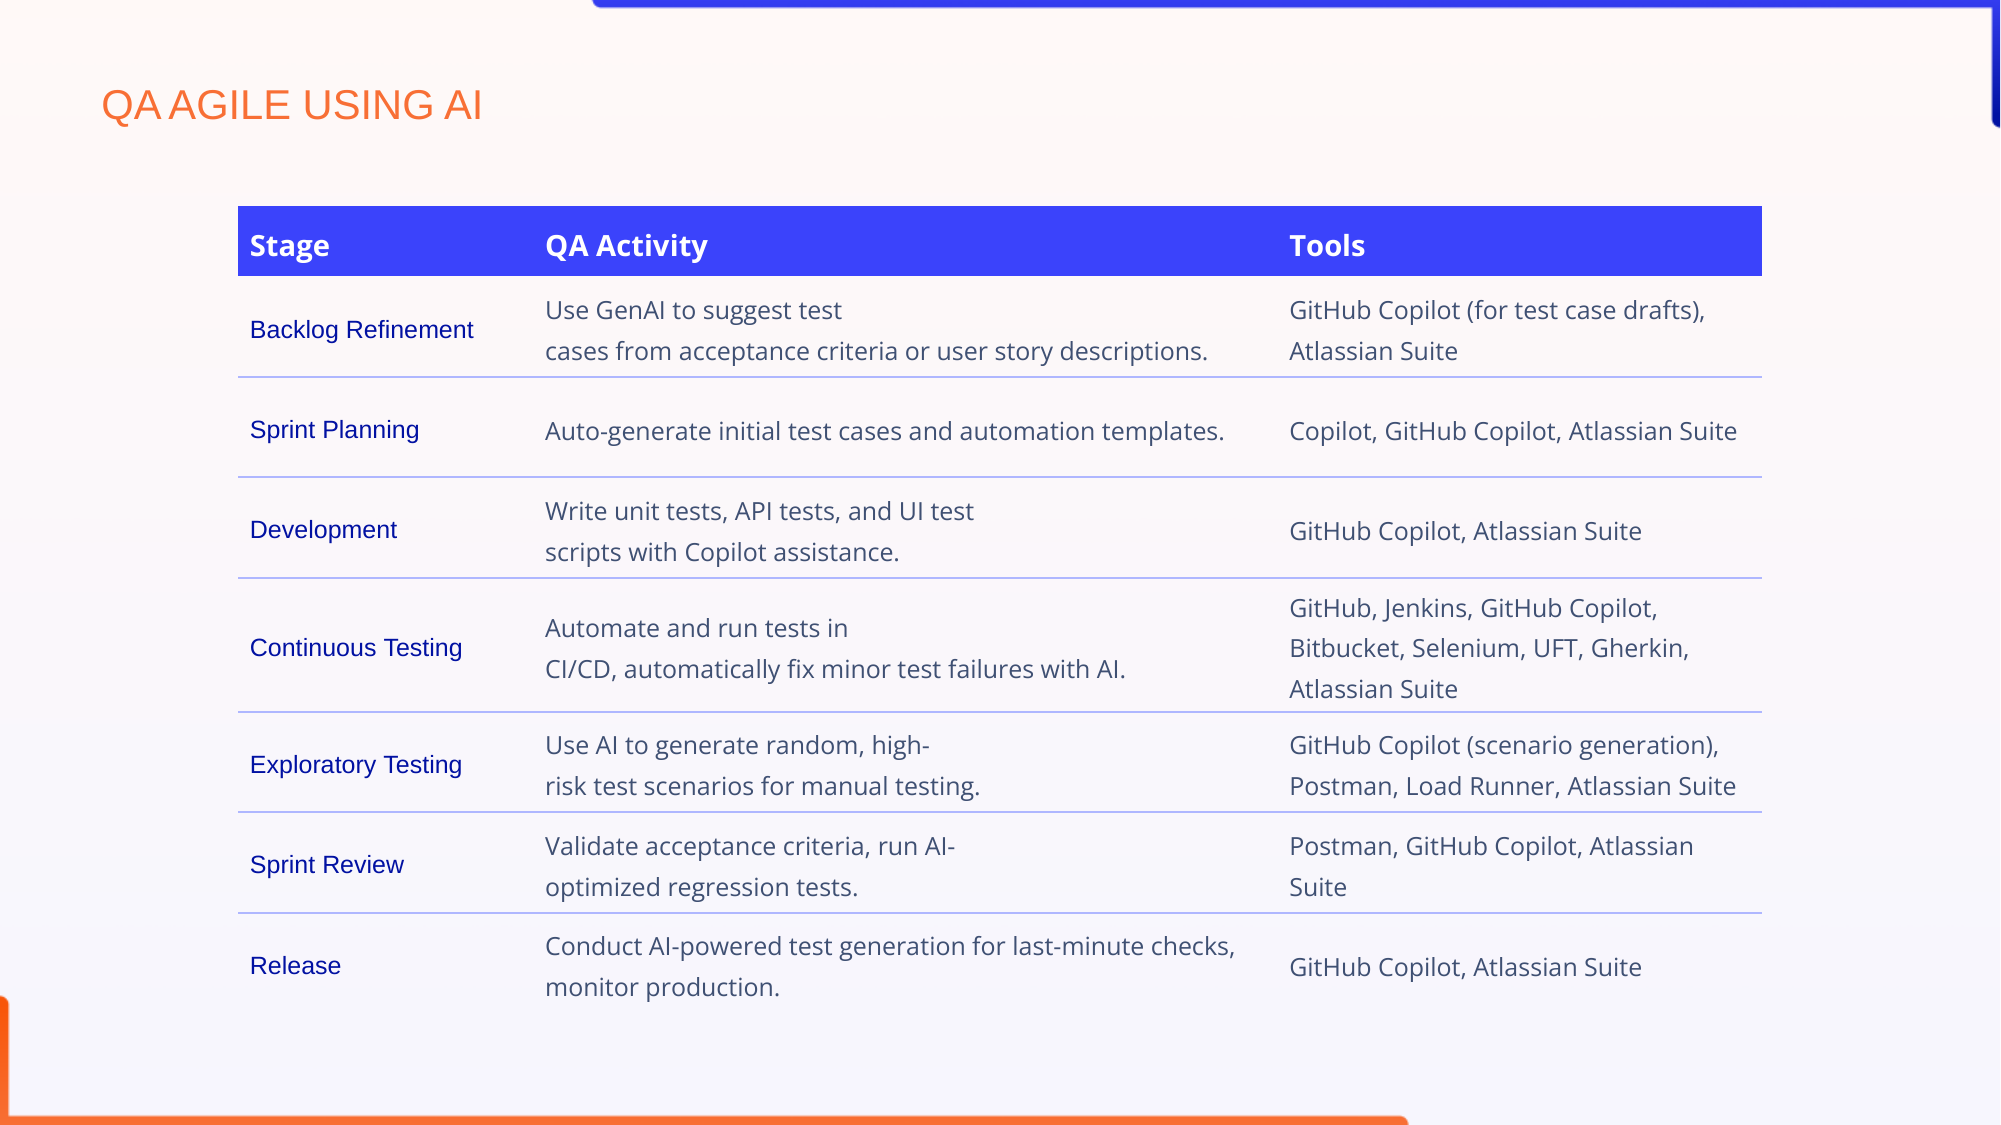

QA AGILE USING AI
| Stage | QA Activity | Tools |
| --- | --- | --- |
| Backlog Refinement | Use GenAI to suggest test cases from acceptance criteria or user story descriptions. | GitHub Copilot (for test case drafts), Atlassian Suite |
| Sprint Planning | Auto-generate initial test cases and automation templates. | Copilot, GitHub Copilot, Atlassian Suite |
| Development | Write unit tests, API tests, and UI test scripts with Copilot assistance. | GitHub Copilot, Atlassian Suite |
| Continuous Testing | Automate and run tests in CI/CD, automatically fix minor test failures with AI. | GitHub, Jenkins, GitHub Copilot, Bitbucket, Selenium, UFT, Gherkin, Atlassian Suite |
| Exploratory Testing | Use AI to generate random, high-risk test scenarios for manual testing. | GitHub Copilot (scenario generation), Postman, Load Runner, Atlassian Suite |
| Sprint Review | Validate acceptance criteria, run AI-optimized regression tests. | Postman, GitHub Copilot, Atlassian Suite |
| Release | Conduct AI-powered test generation for last-minute checks, monitor production. | GitHub Copilot, Atlassian Suite |